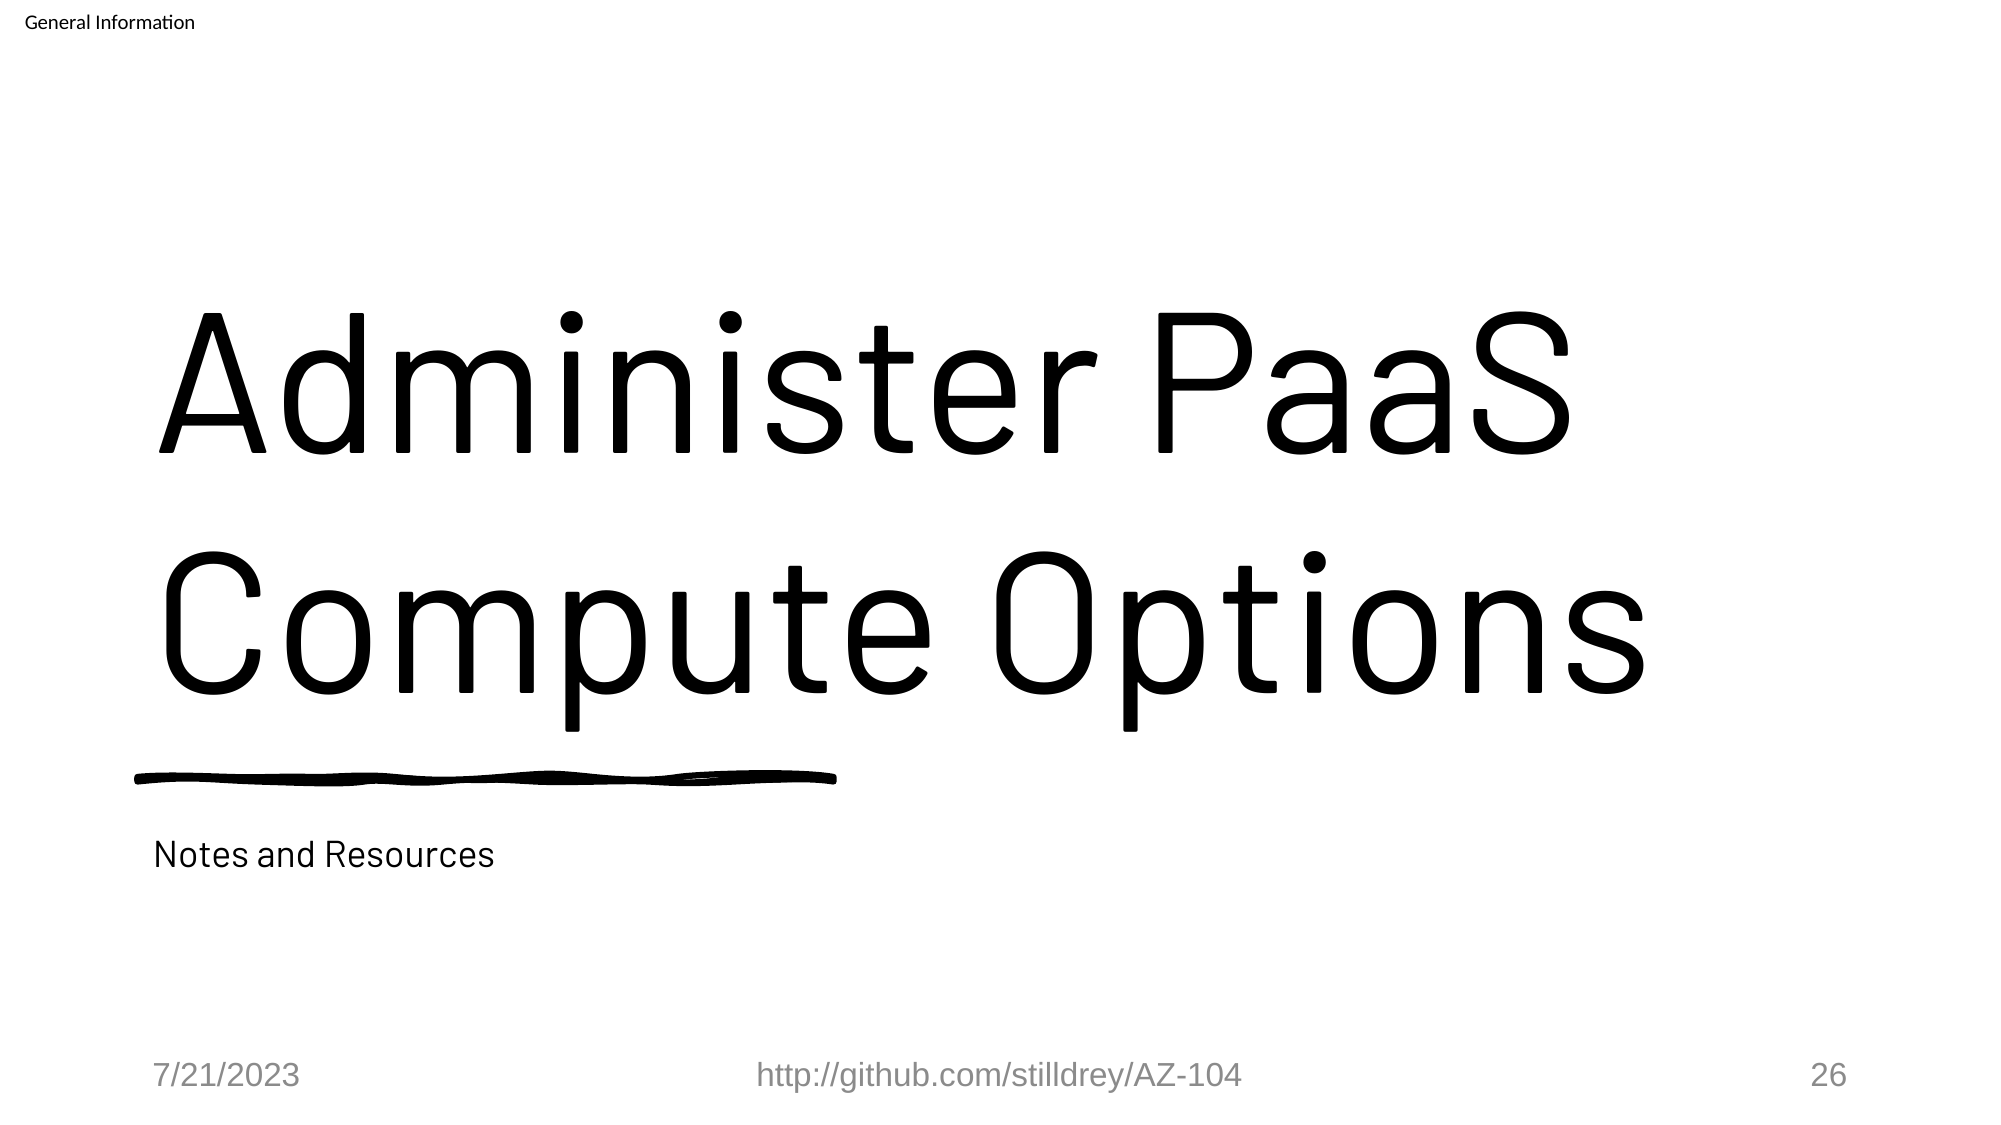

# Administer PaaS Compute Options
Notes and Resources

7/21/2023
http://github.com/stilldrey/AZ-104
26